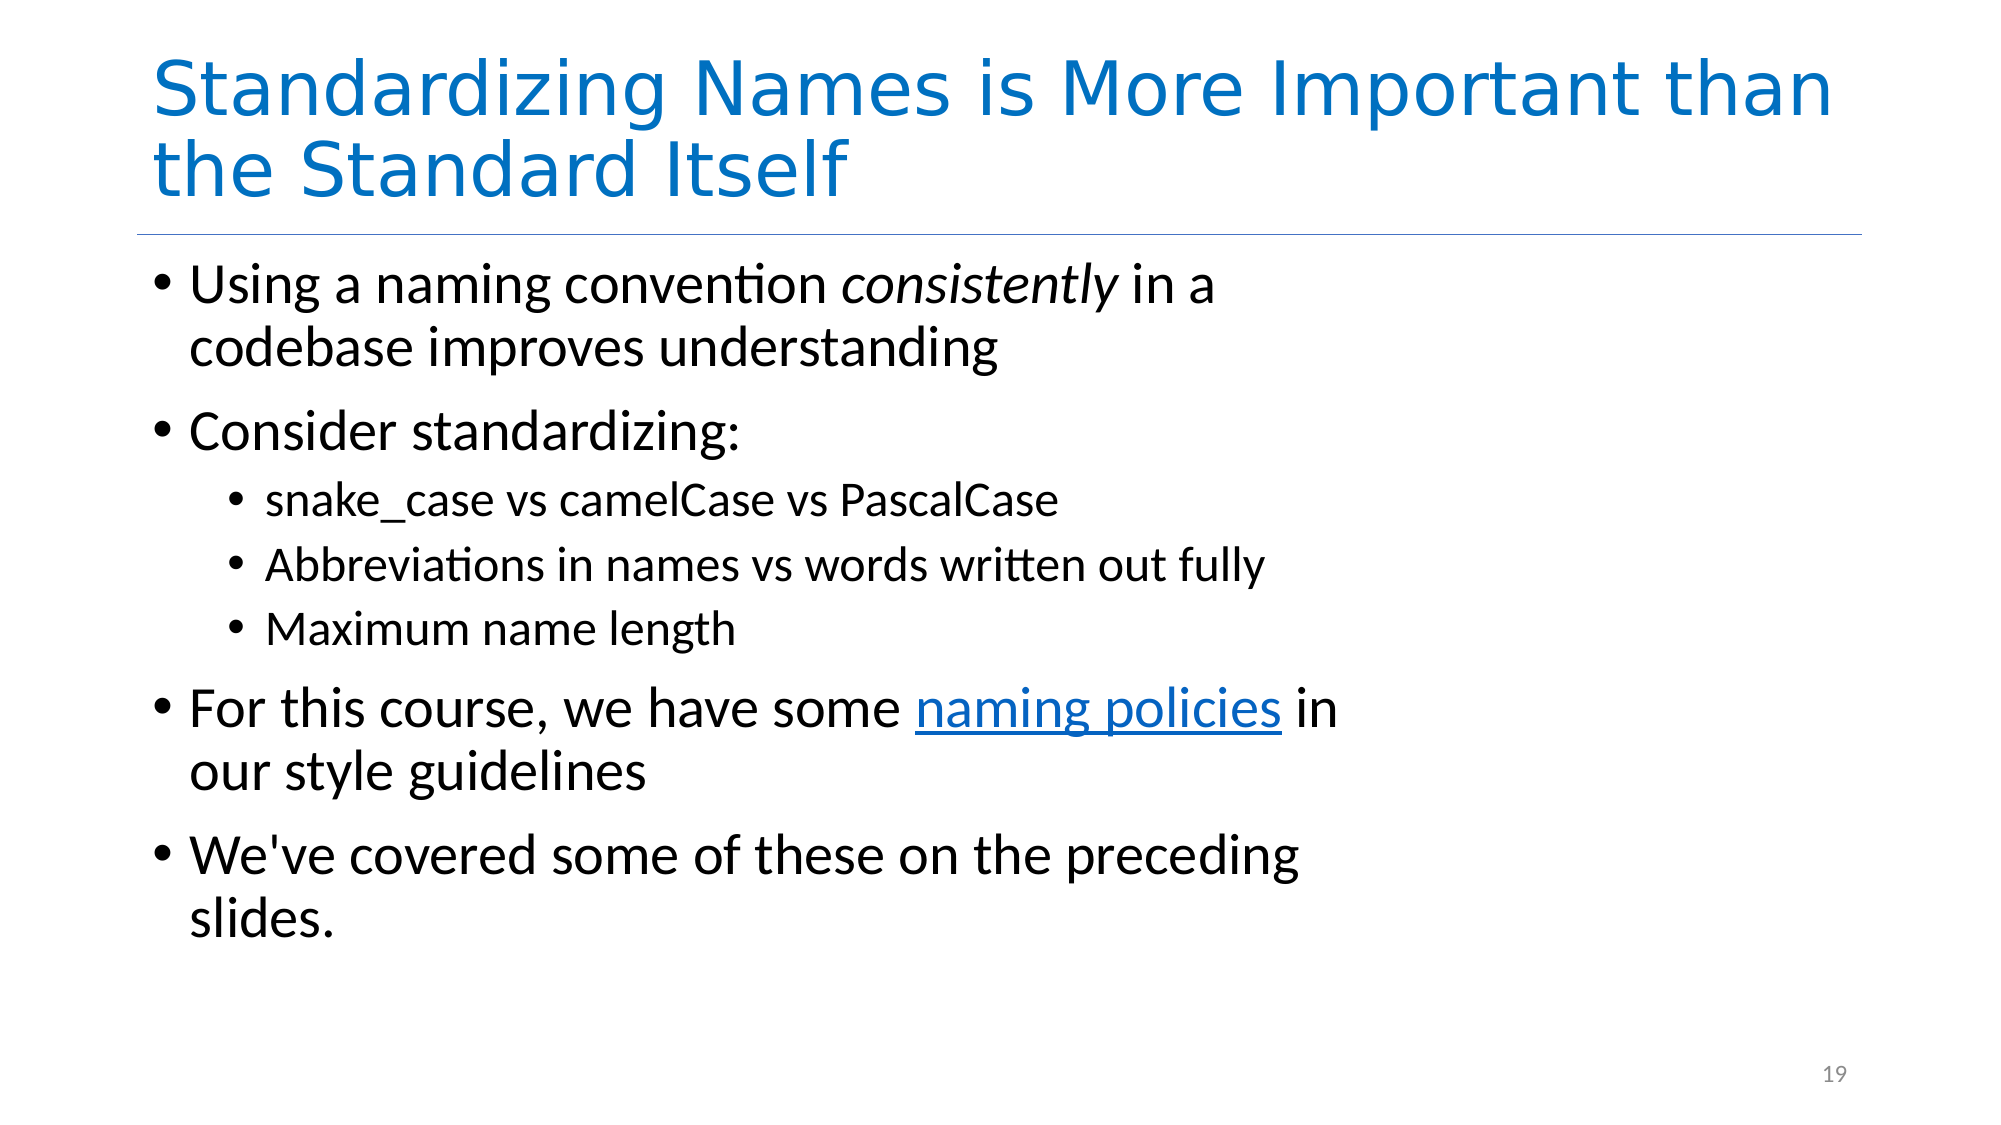

# Standardizing Names is More Important than the Standard Itself
Using a naming convention consistently in a codebase improves understanding
Consider standardizing:
snake_case vs camelCase vs PascalCase
Abbreviations in names vs words written out fully
Maximum name length
For this course, we have some naming policies in our style guidelines
We've covered some of these on the preceding slides.
19